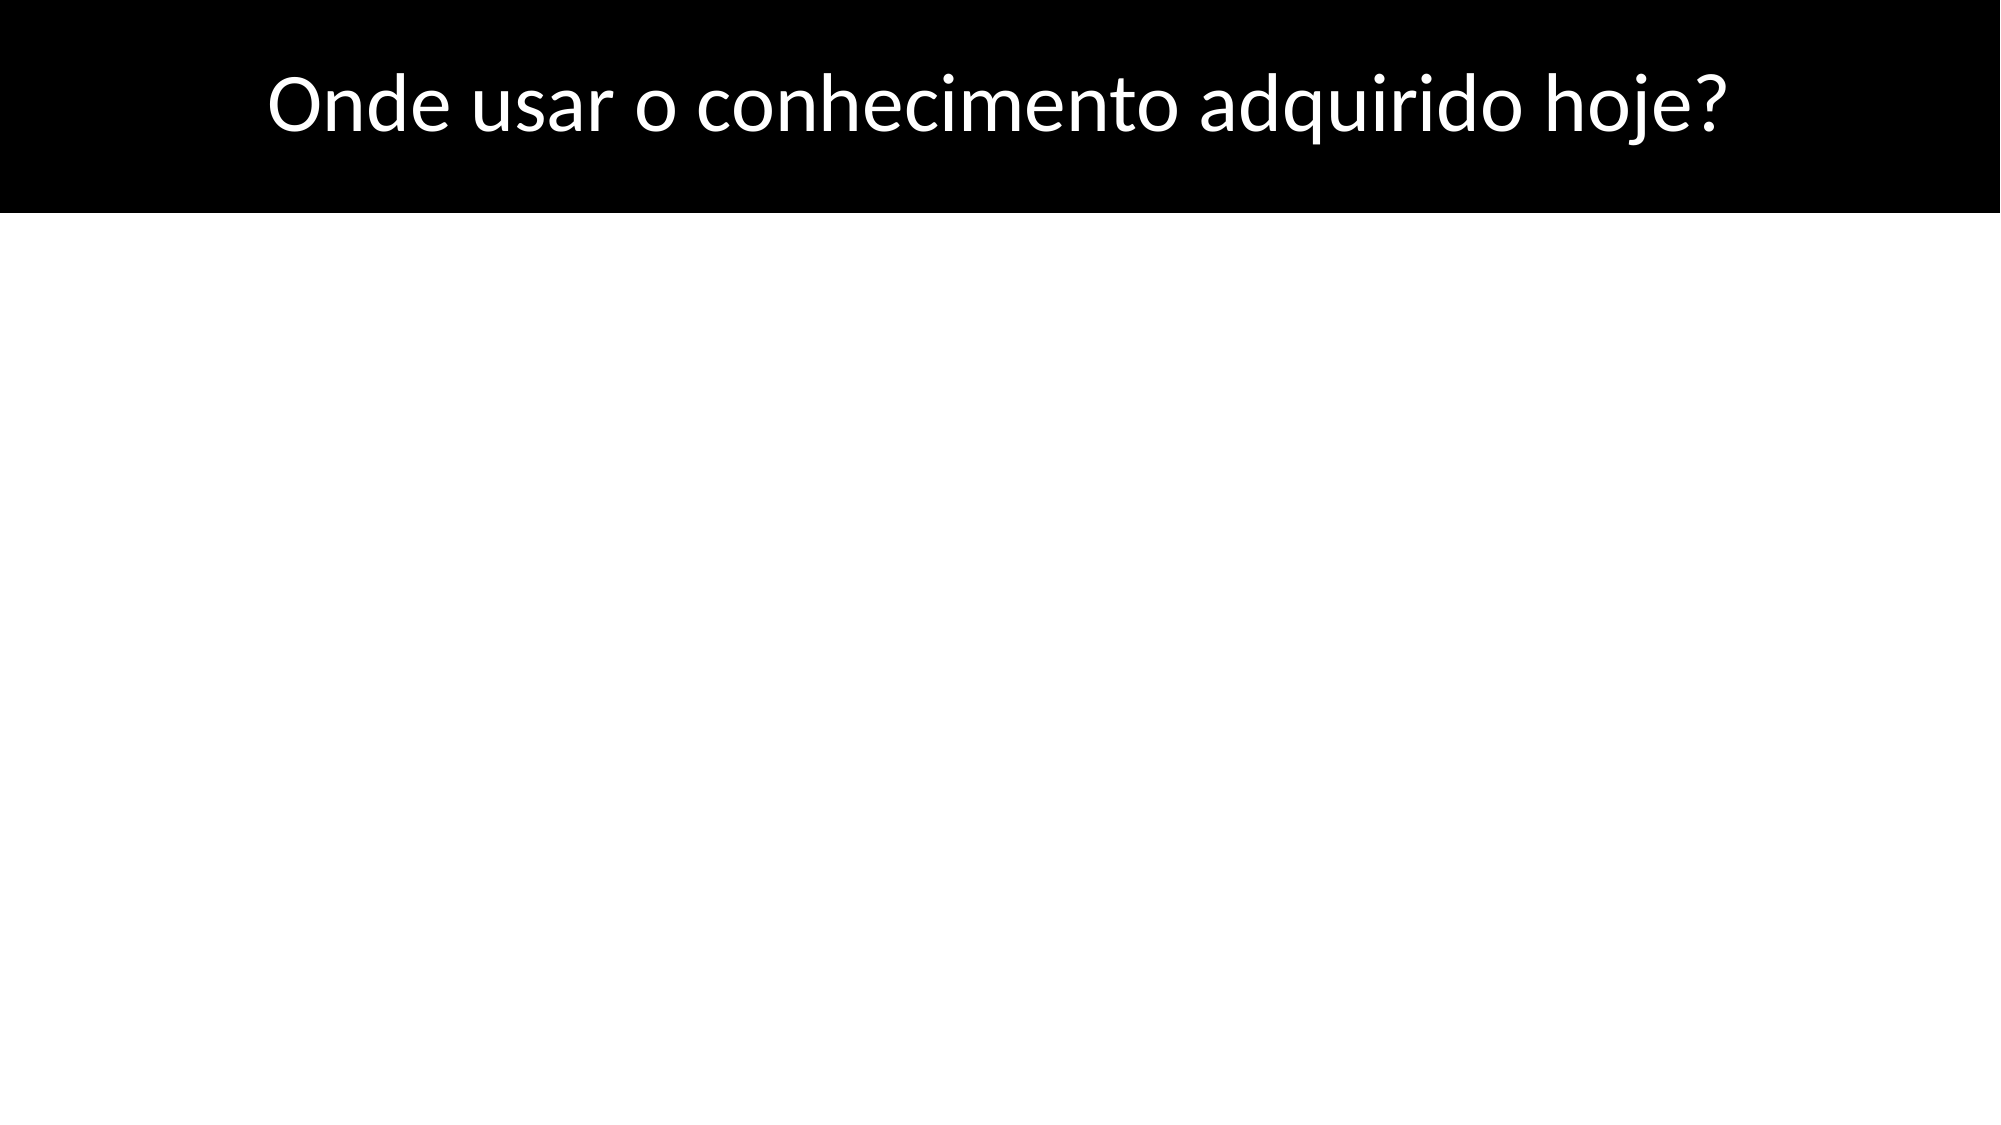

# Onde usar o conhecimento adquirido hoje?